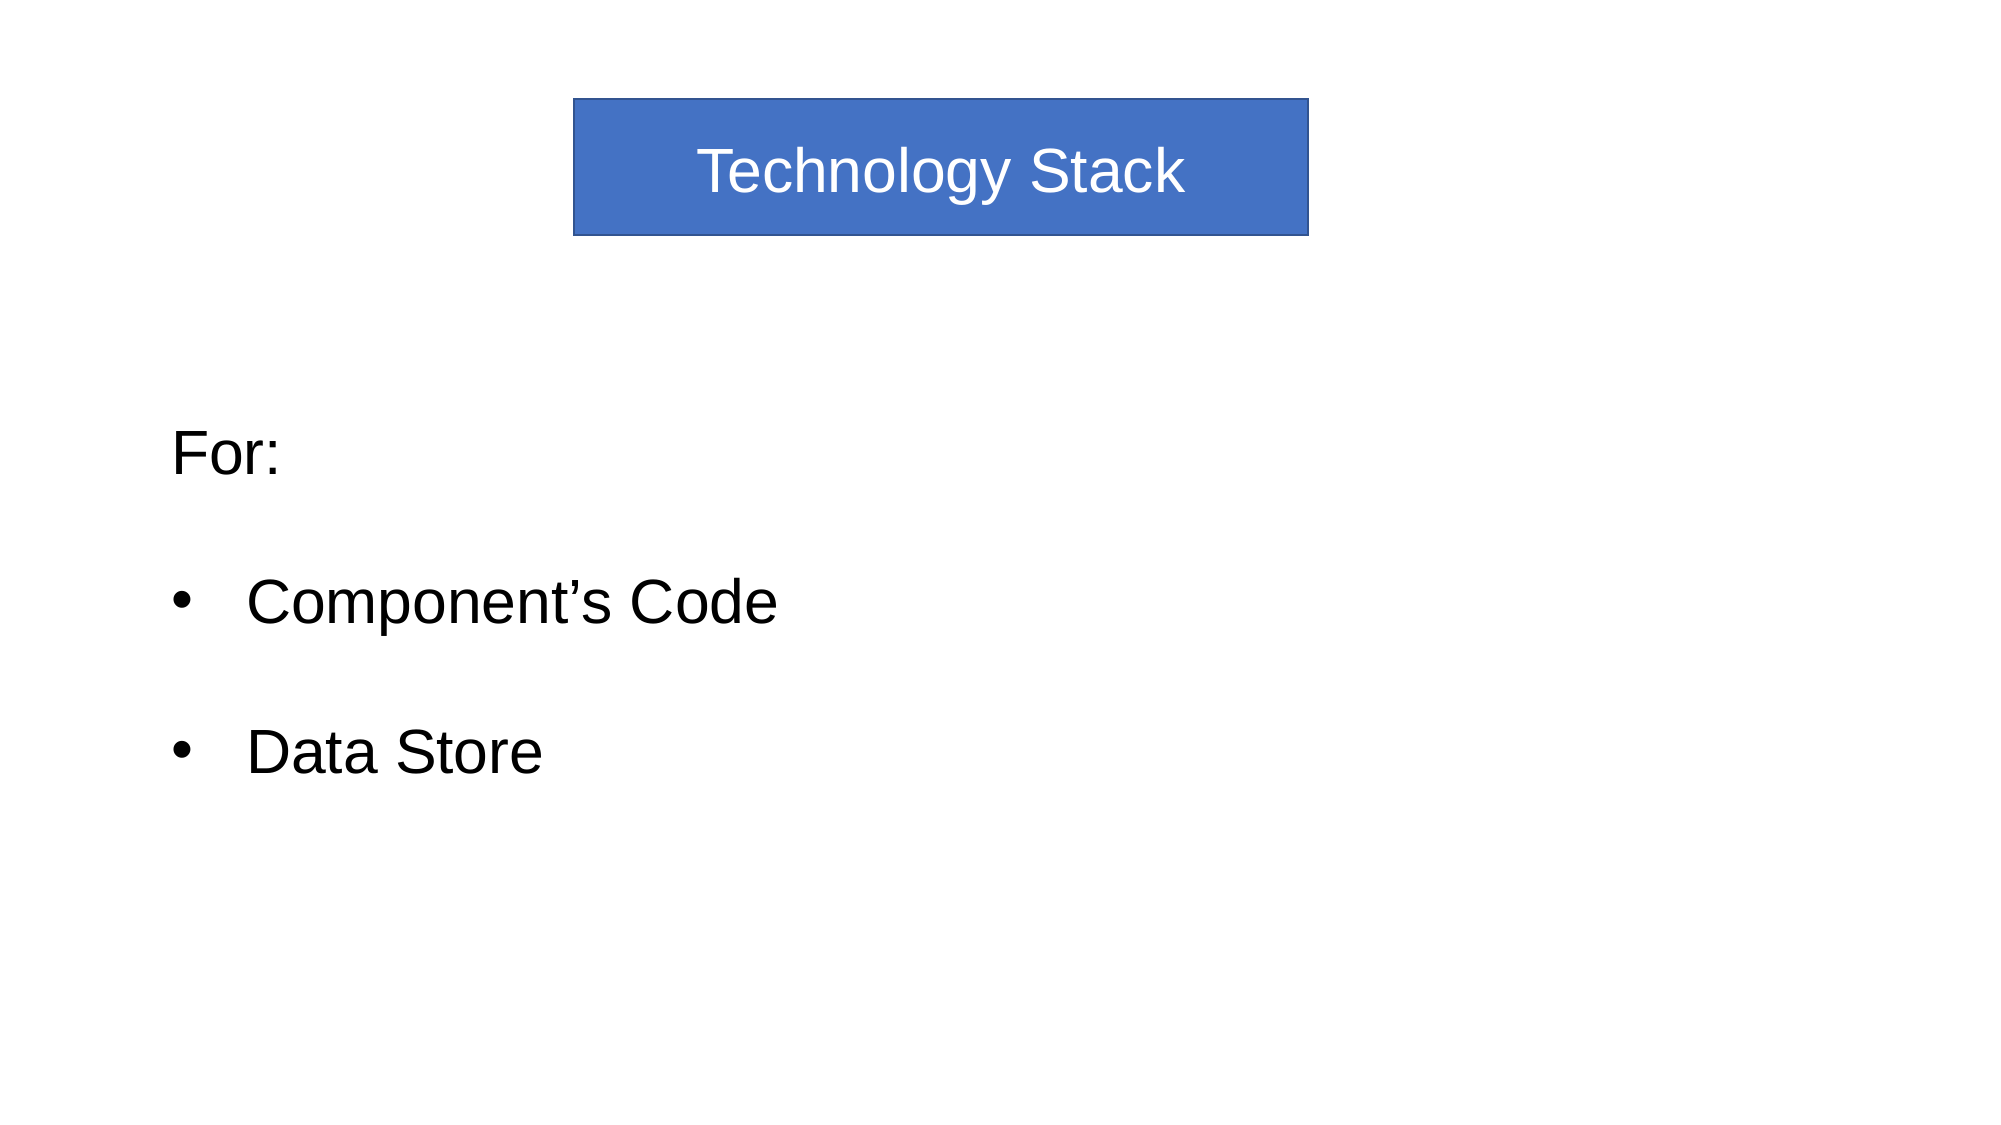

Technology Stack
For:
Component’s Code
Data Store